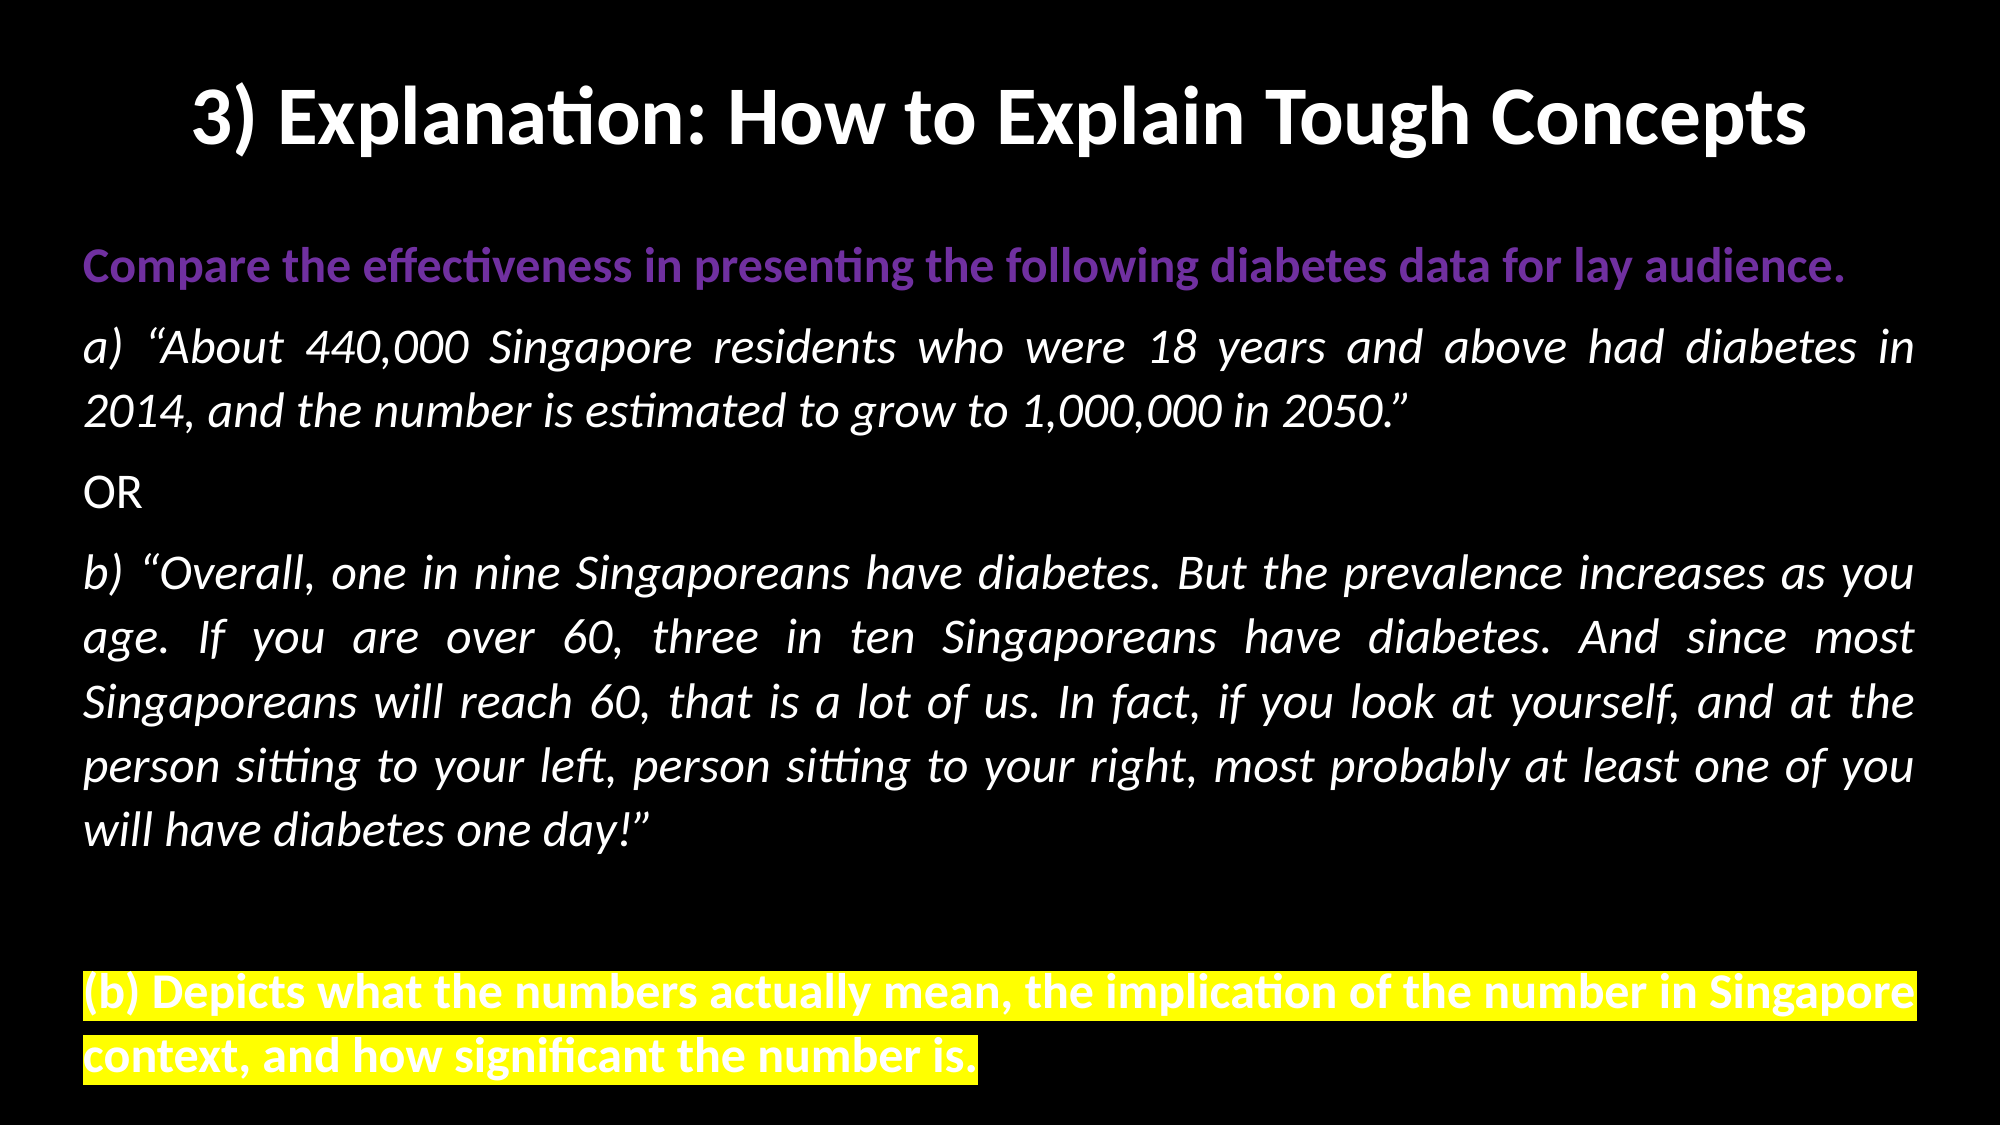

# 3) Explanation: How to Explain Tough Concepts
Compare the effectiveness in presenting the following diabetes data for lay audience.
a) “About 440,000 Singapore residents who were 18 years and above had diabetes in 2014, and the number is estimated to grow to 1,000,000 in 2050.”
OR
b) “Overall, one in nine Singaporeans have diabetes. But the prevalence increases as you age. If you are over 60, three in ten Singaporeans have diabetes. And since most Singaporeans will reach 60, that is a lot of us. In fact, if you look at yourself, and at the person sitting to your left, person sitting to your right, most probably at least one of you will have diabetes one day!”

(b) Depicts what the numbers actually mean, the implication of the number in Singapore context, and how significant the number is.